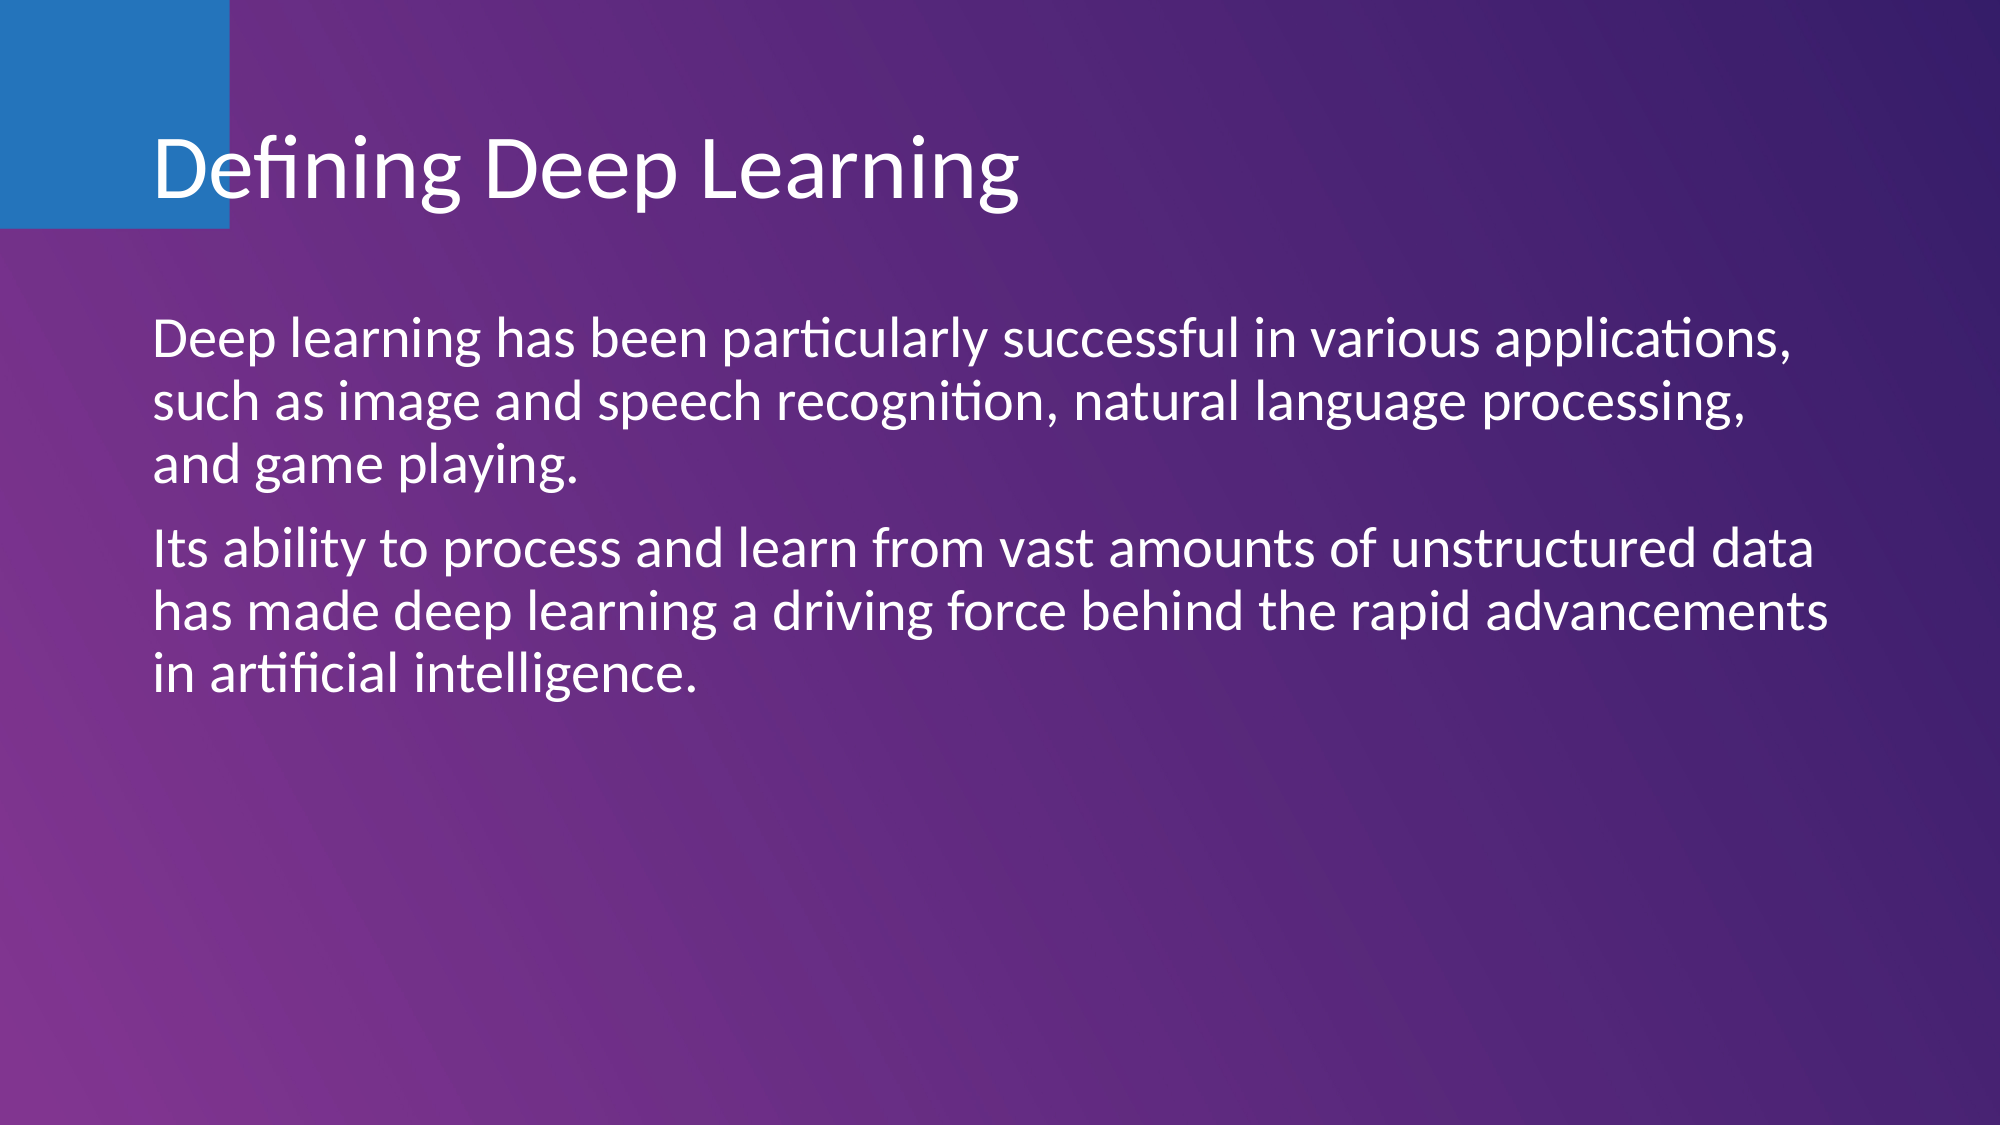

# Defining Deep Learning
Deep learning has been particularly successful in various applications, such as image and speech recognition, natural language processing, and game playing.
Its ability to process and learn from vast amounts of unstructured data has made deep learning a driving force behind the rapid advancements in artificial intelligence.